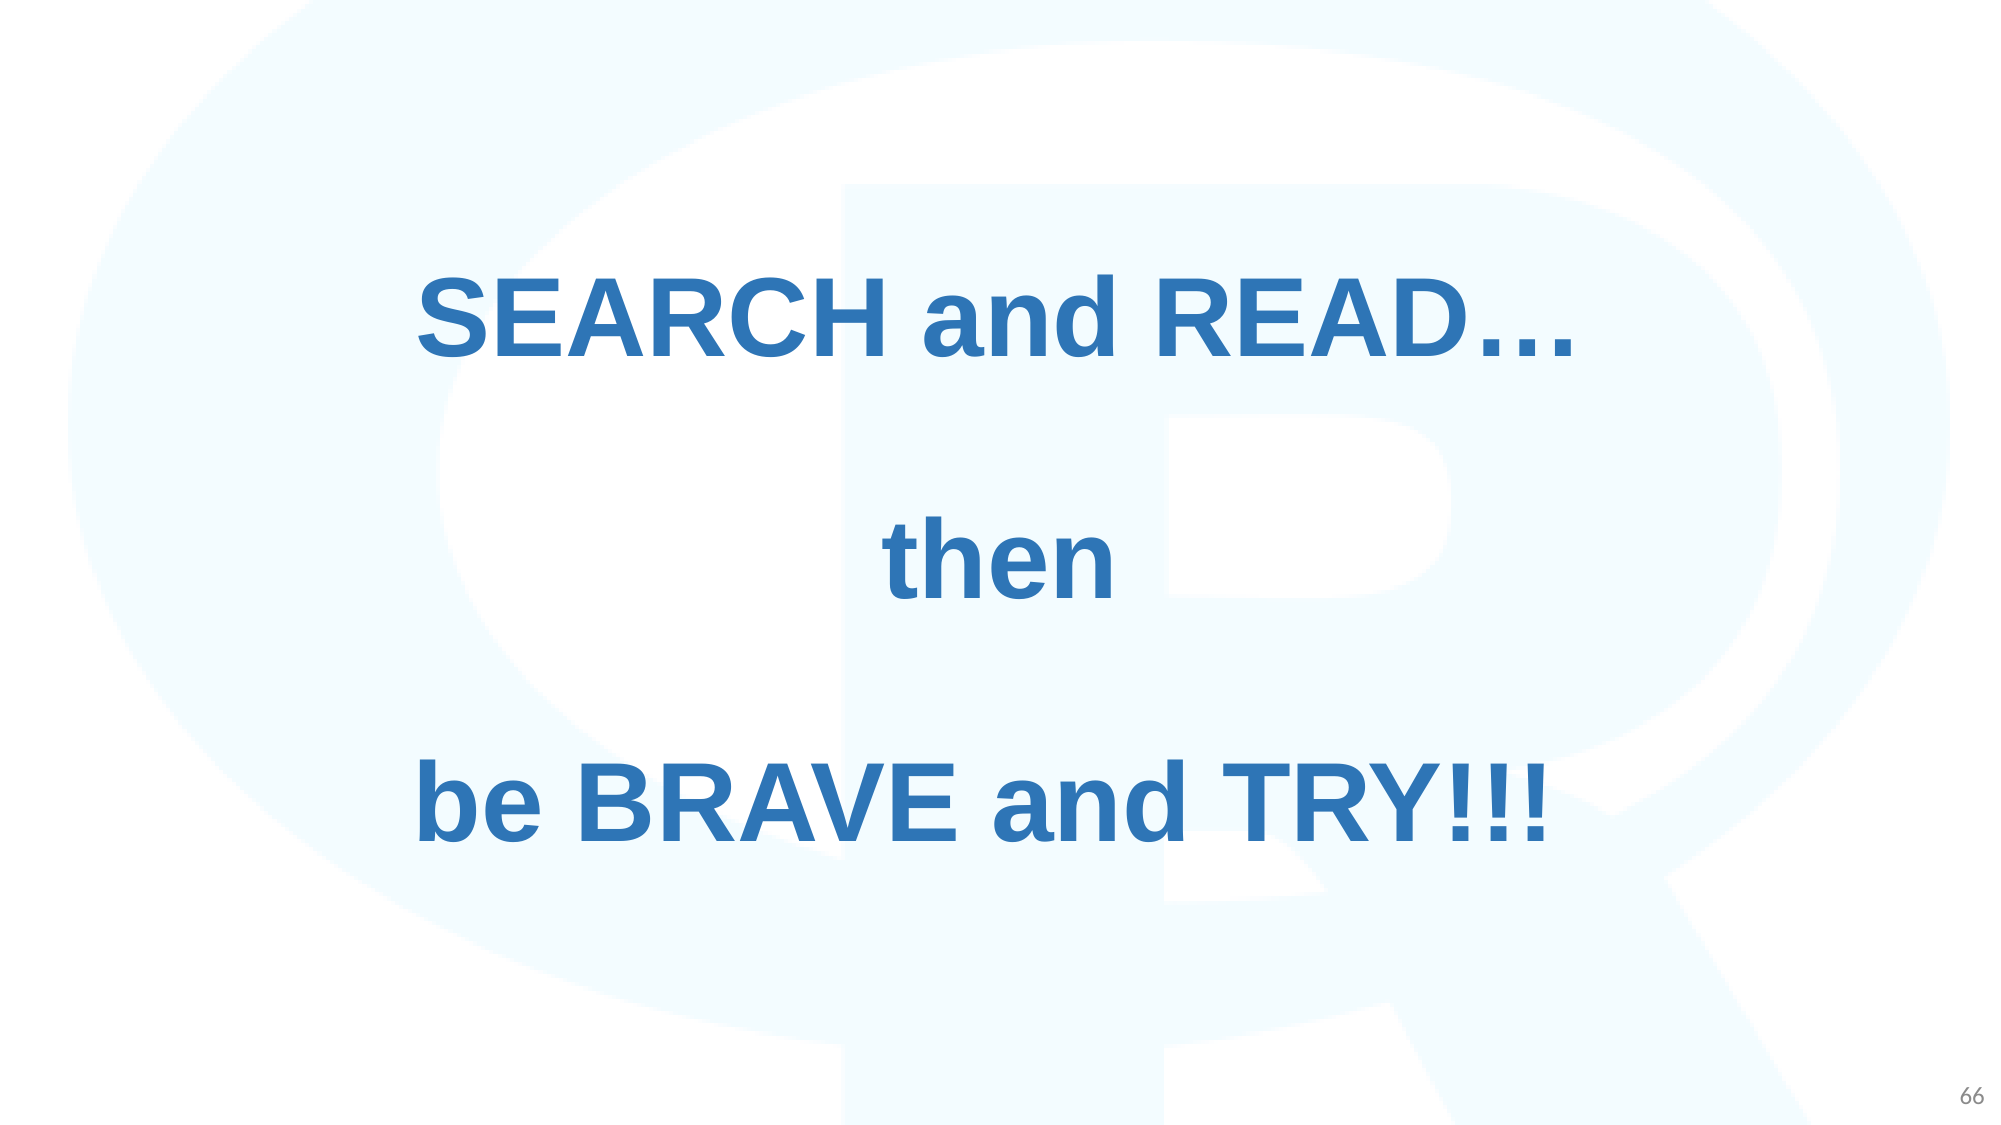

# SEARCH and READ… then be BRAVE and TRY!!!
66